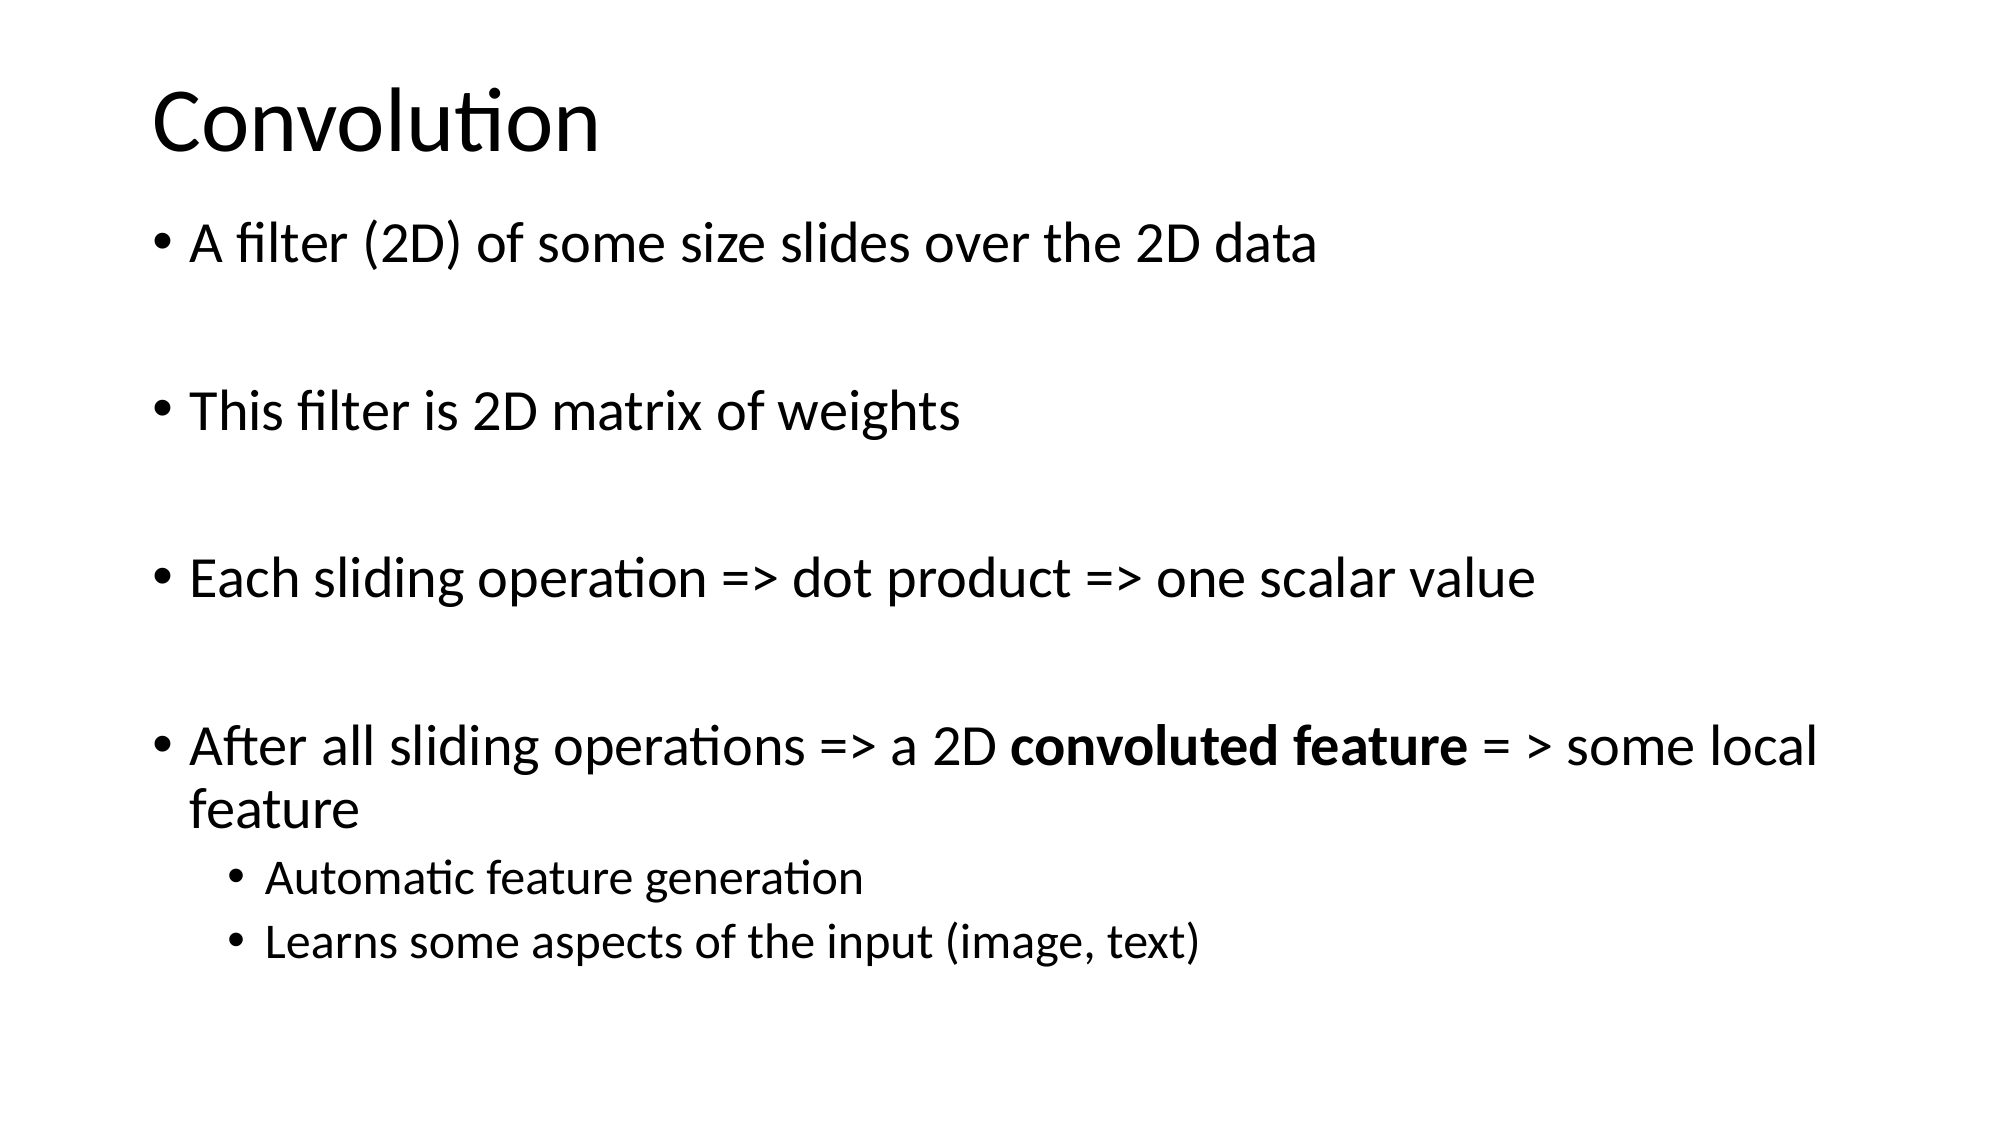

# Convolution
A filter (2D) of some size slides over the 2D data

This filter is 2D matrix of weights

Each sliding operation => dot product => one scalar value

After all sliding operations => a 2D convoluted feature = > some local feature
Automatic feature generation
Learns some aspects of the input (image, text)